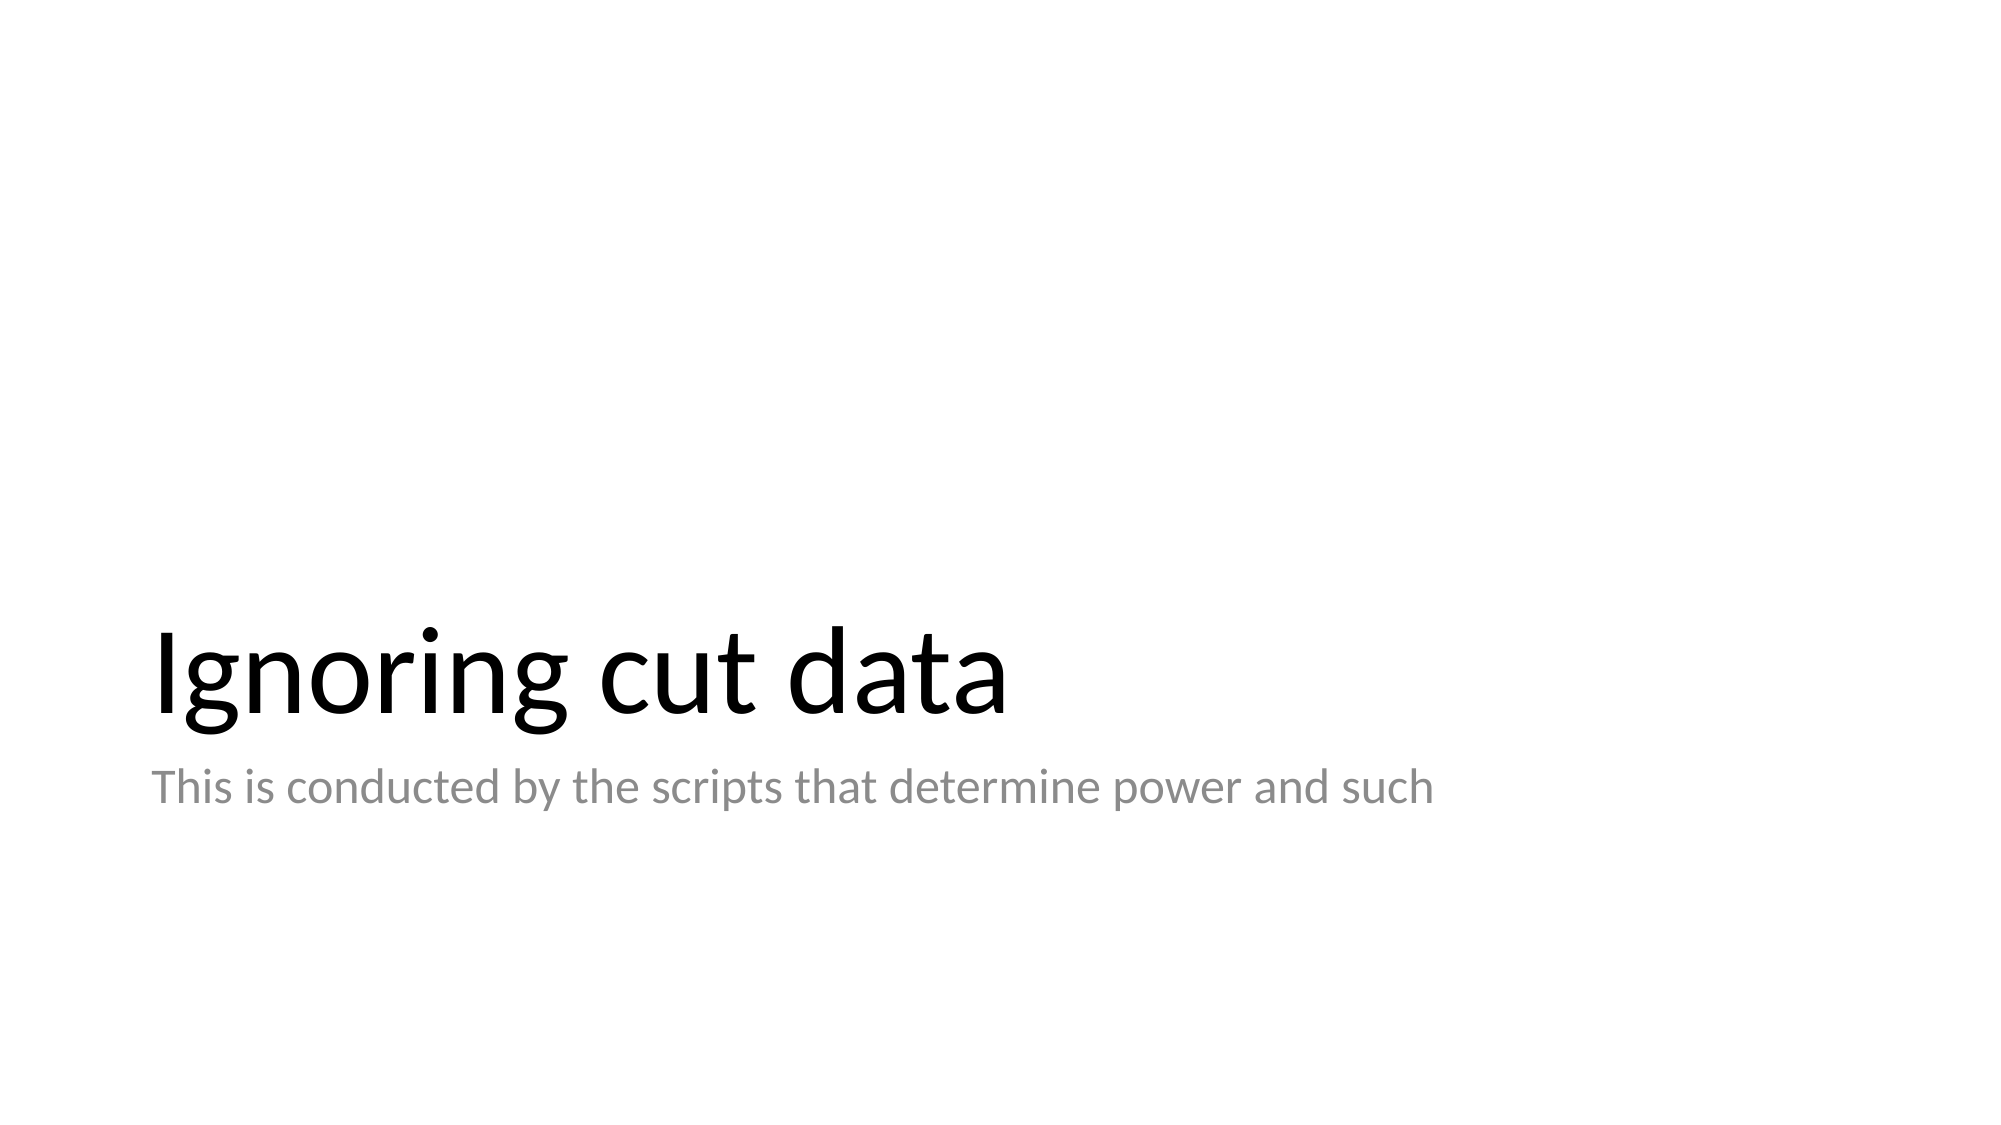

# Ignoring cut data
This is conducted by the scripts that determine power and such